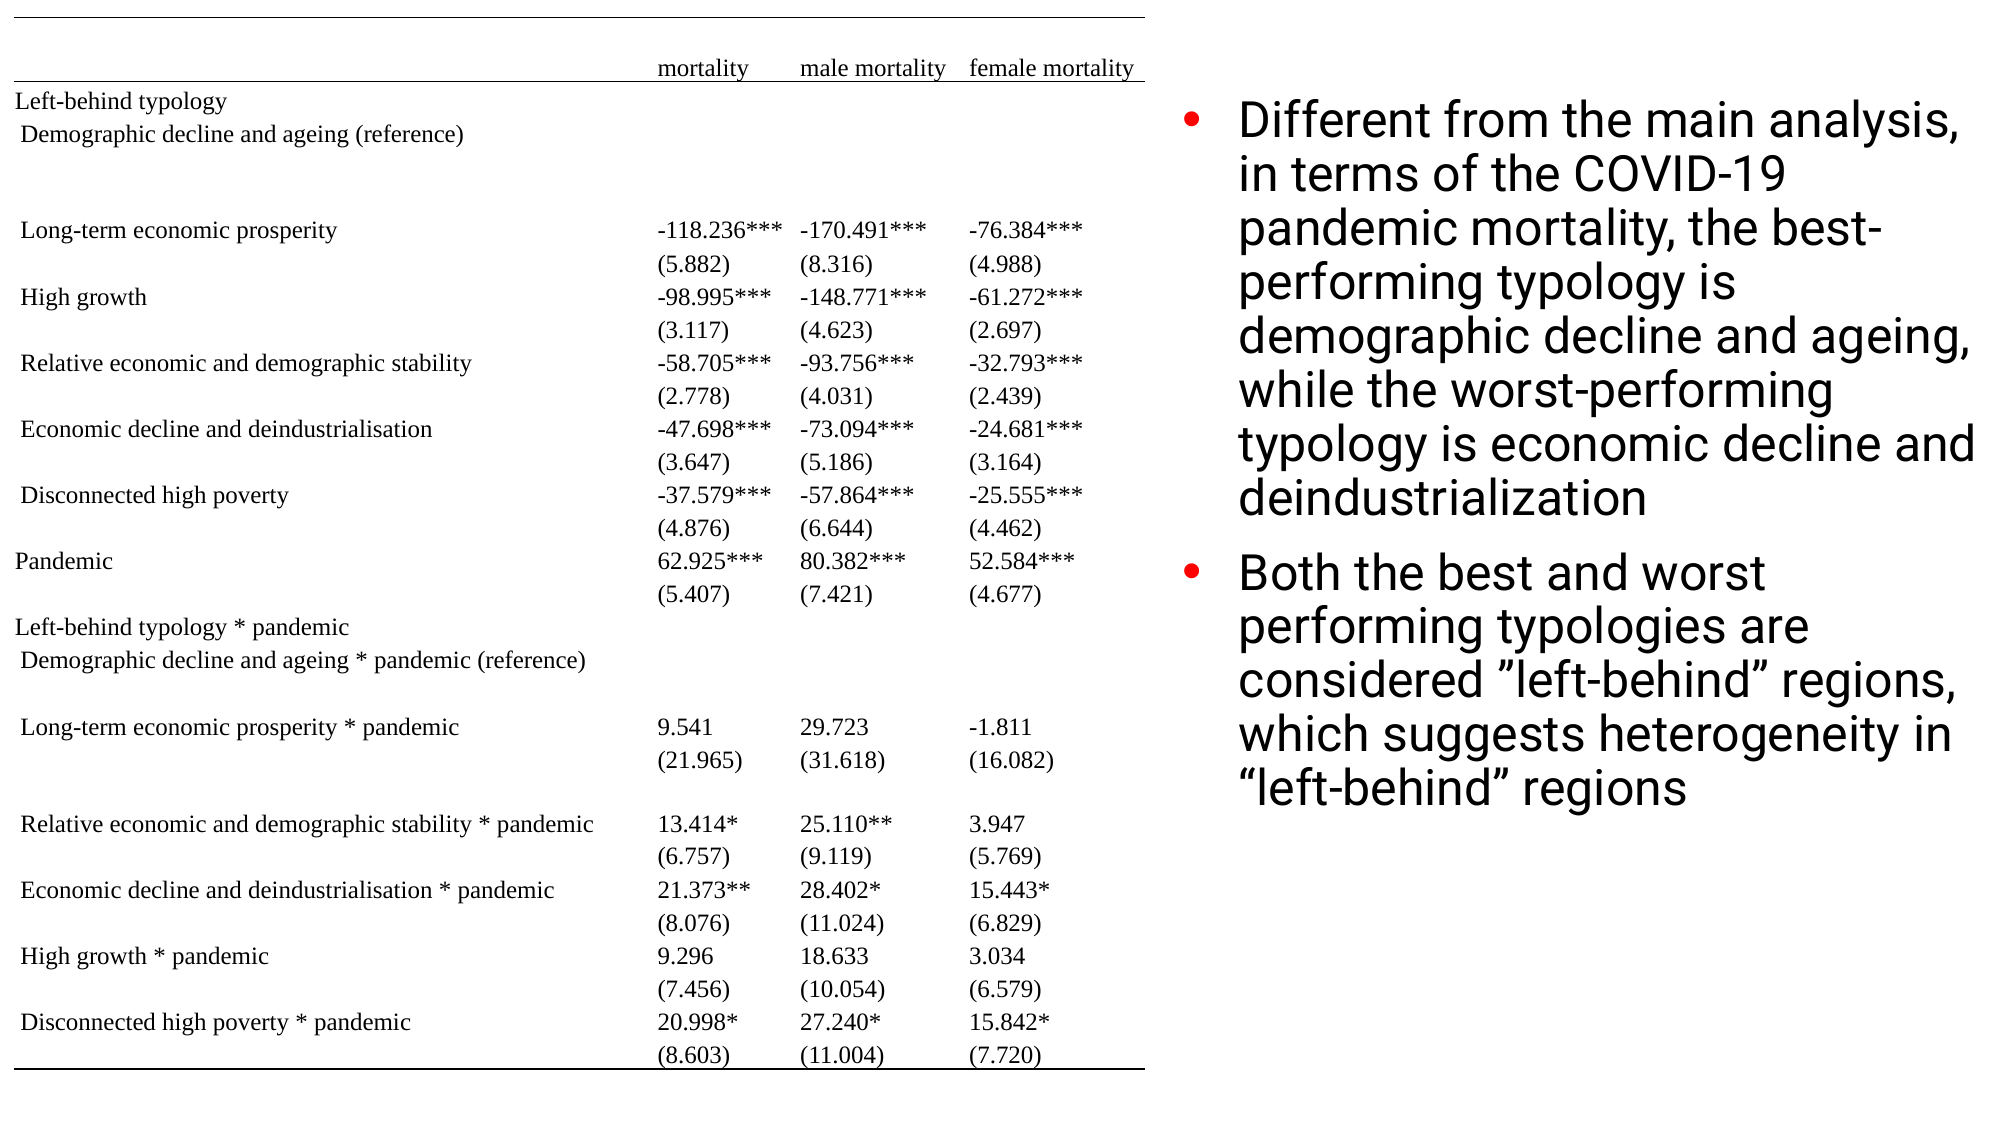

|  | mortality | male mortality | female mortality |
| --- | --- | --- | --- |
| Left-behind typology |  |  |  |
| Demographic decline and ageing (reference) |  |  |  |
|  |  |  |  |
| Long-term economic prosperity | -118.236\*\*\* | -170.491\*\*\* | -76.384\*\*\* |
|  | (5.882) | (8.316) | (4.988) |
| High growth | -98.995\*\*\* | -148.771\*\*\* | -61.272\*\*\* |
|  | (3.117) | (4.623) | (2.697) |
| Relative economic and demographic stability | -58.705\*\*\* | -93.756\*\*\* | -32.793\*\*\* |
|  | (2.778) | (4.031) | (2.439) |
| Economic decline and deindustrialisation | -47.698\*\*\* | -73.094\*\*\* | -24.681\*\*\* |
|  | (3.647) | (5.186) | (3.164) |
| Disconnected high poverty | -37.579\*\*\* | -57.864\*\*\* | -25.555\*\*\* |
|  | (4.876) | (6.644) | (4.462) |
| Pandemic | 62.925\*\*\* | 80.382\*\*\* | 52.584\*\*\* |
|  | (5.407) | (7.421) | (4.677) |
| Left-behind typology \* pandemic |  |  |  |
| Demographic decline and ageing \* pandemic (reference) |  |  |  |
|  |  |  |  |
| Long-term economic prosperity \* pandemic | 9.541 | 29.723 | -1.811 |
|  | (21.965) | (31.618) | (16.082) |
| Relative economic and demographic stability \* pandemic | 13.414\* | 25.110\*\* | 3.947 |
|  | (6.757) | (9.119) | (5.769) |
| Economic decline and deindustrialisation \* pandemic | 21.373\*\* | 28.402\* | 15.443\* |
|  | (8.076) | (11.024) | (6.829) |
| High growth \* pandemic | 9.296 | 18.633 | 3.034 |
|  | (7.456) | (10.054) | (6.579) |
| Disconnected high poverty \* pandemic | 20.998\* | 27.240\* | 15.842\* |
|  | (8.603) | (11.004) | (7.720) |
Different from the main analysis, in terms of the COVID-19 pandemic mortality, the best-performing typology is demographic decline and ageing, while the worst-performing typology is economic decline and deindustrialization
Both the best and worst performing typologies are considered ”left-behind” regions, which suggests heterogeneity in “left-behind” regions